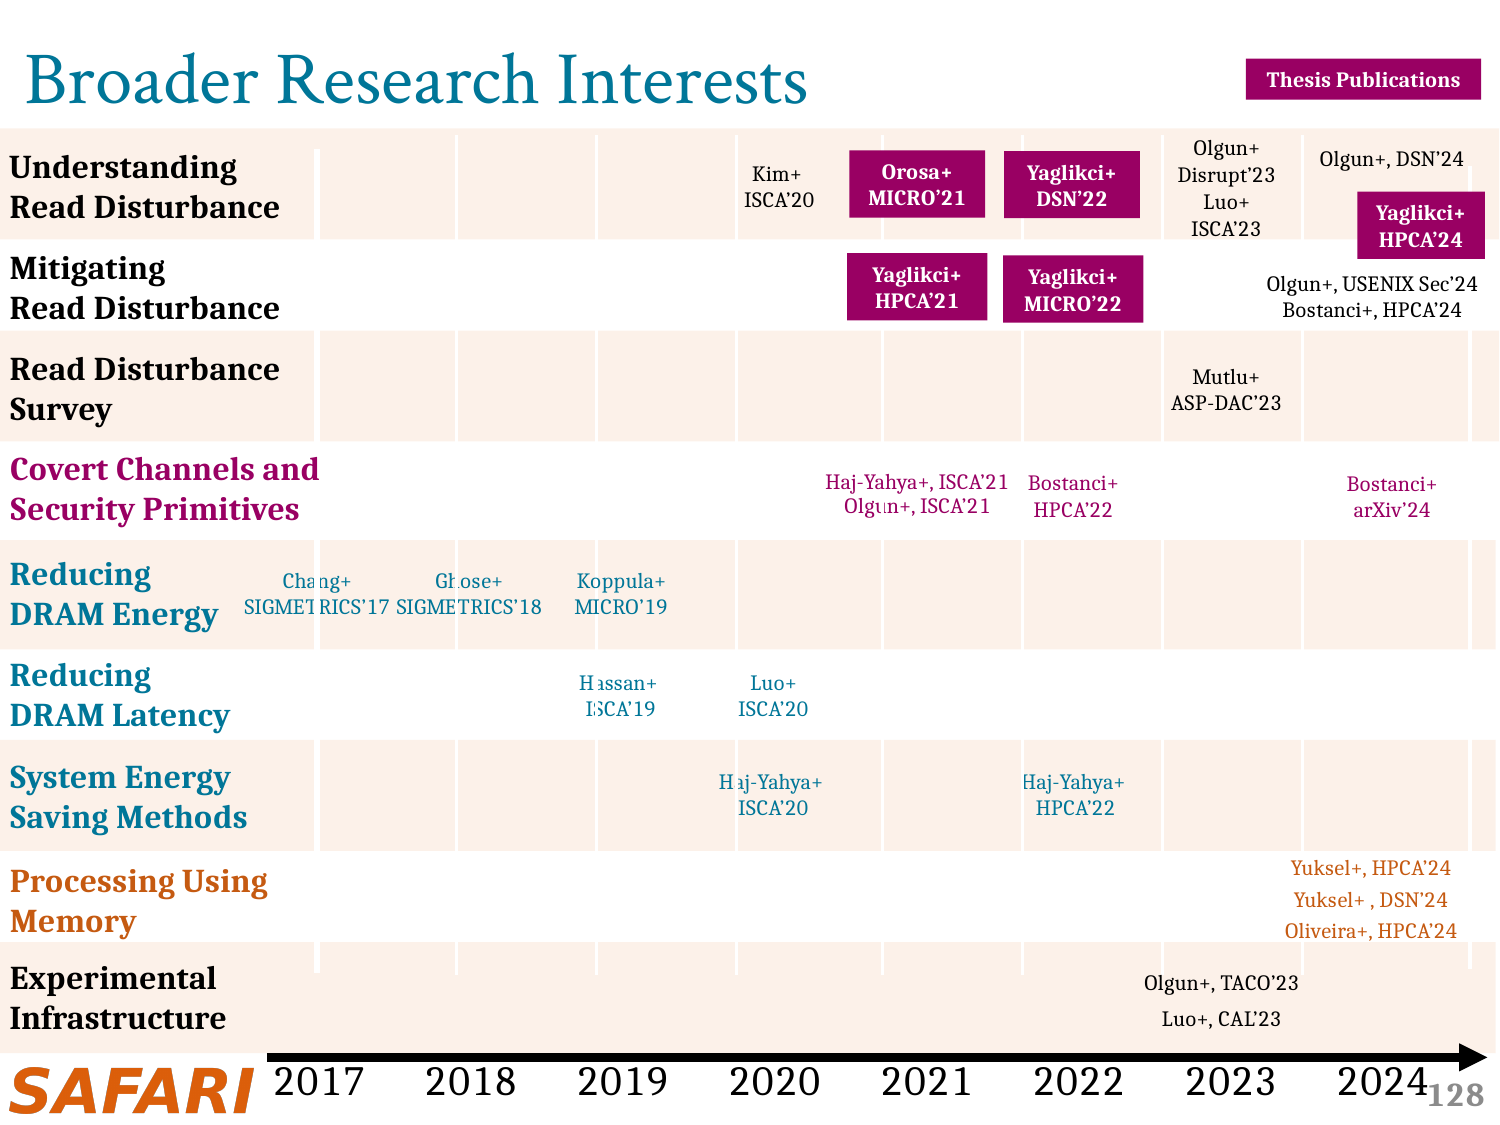

# Broader Research Interests
Thesis Publications
Orosa+
MICRO’21
Yaglikci+
DSN’22
Yaglikci+
HPCA’24
Yaglikci+
HPCA’21
Yaglikci+
MICRO’22

Olgun+
Disrupt’23
Olgun+, DSN’24
Kim+
ISCA’20
Luo+
ISCA’23
Olgun+, USENIX Sec’24
Bostanci+, HPCA’24
Mutlu+
ASP-DAC’23

Understanding
Read Disturbance
Mitigating
Read Disturbance

Read Disturbance Survey
Covert Channels and Security Primitives
Haj-Yahya+, ISCA’21
Bostanci+
HPCA’22
Bostanci+
arXiv’24
Olgun+, ISCA’21

Reducing
DRAM Energy
Chang+
SIGMETRICS’17
Ghose+
SIGMETRICS’18
Koppula+
MICRO’19
Reducing
DRAM Latency
Hassan+
ISCA’19
Luo+
ISCA’20

System Energy Saving Methods
Haj-Yahya+
ISCA’20
Haj-Yahya+
 HPCA’22
Yuksel+, HPCA’24
Processing Using
Memory
Yuksel+ , DSN’24
Oliveira+, HPCA’24

Experimental
Infrastructure
Olgun+, TACO’23
Luo+, CAL’23
2017
2018
2019
2020
2021
2022
2023
2024
128

Revisiting RowHammer ISCA’20

BlockHammer HPCA’21
Deeper Look MICRO’21
IChannels ISCA’21

Voltage Scaling DSN’22

HiRA MICRO’22

HBM RowHammer DSN Disrupt’23
RowPress ISCA’23
RowHammer Survey ASP-DAC’23

Svärd HPCA’24
CoMeT HPCA’2

HBM RowHammer DSN’24
ABACuS USENIX Sec’24